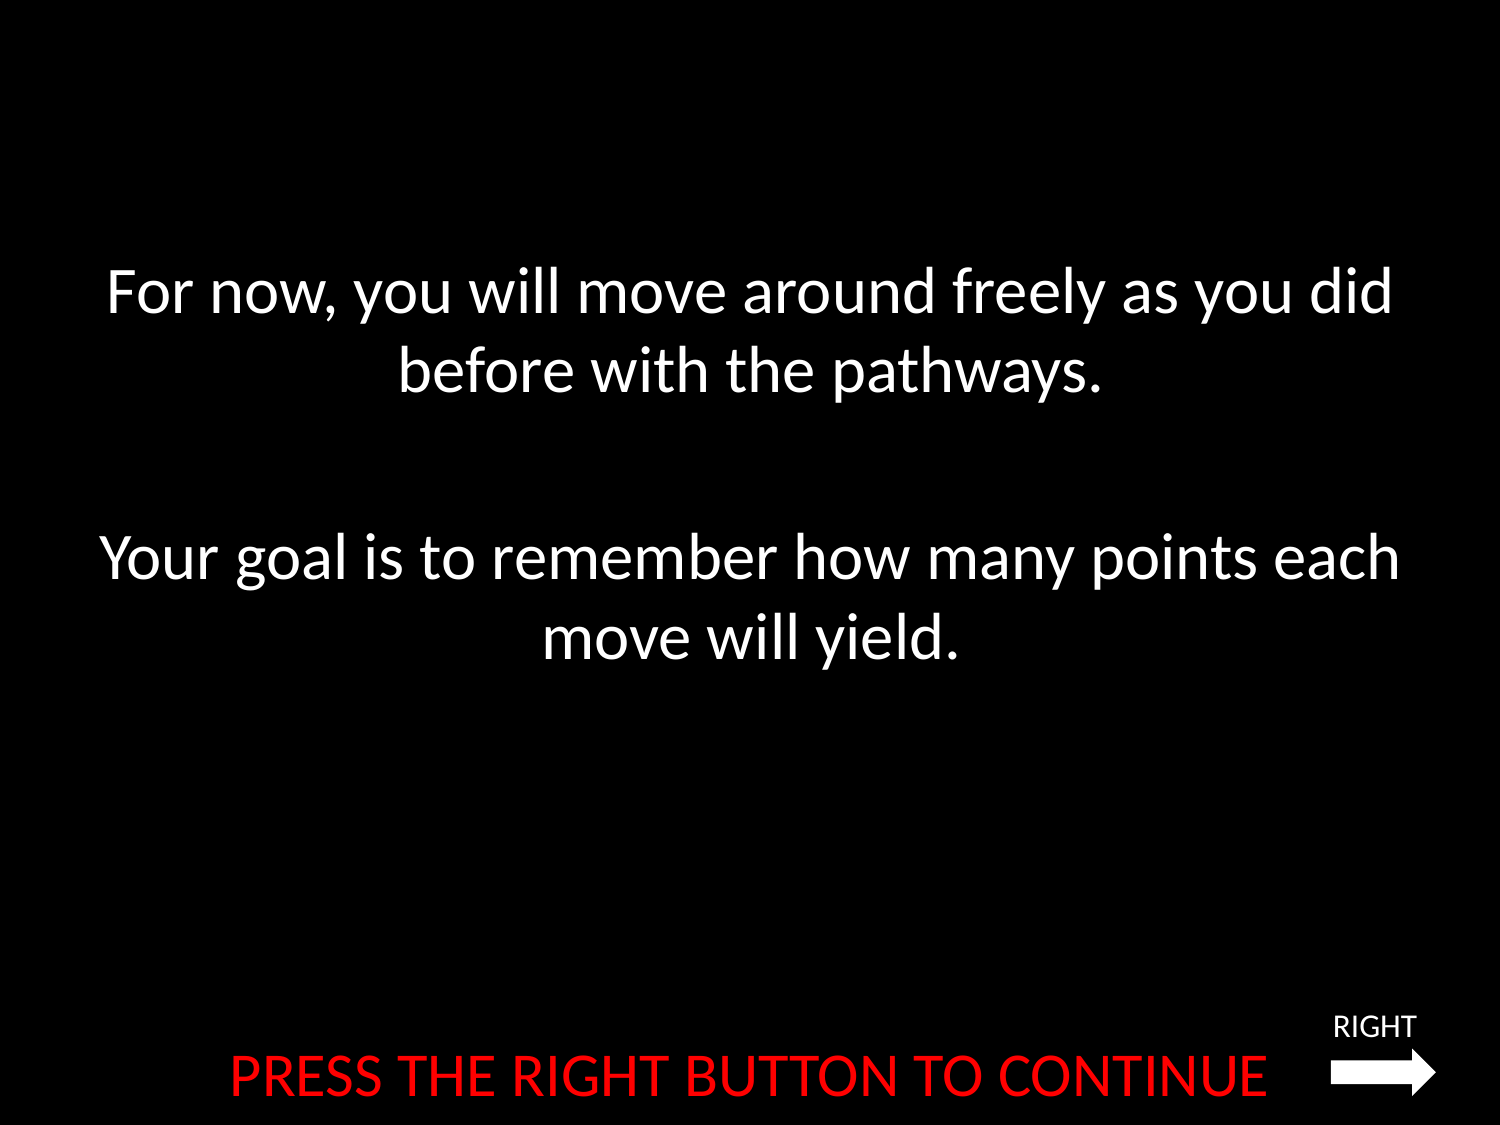

For now, you will move around freely as you did before with the pathways.

Your goal is to remember how many points each move will yield.

RIGHT
PRESS THE RIGHT BUTTON TO CONTINUE